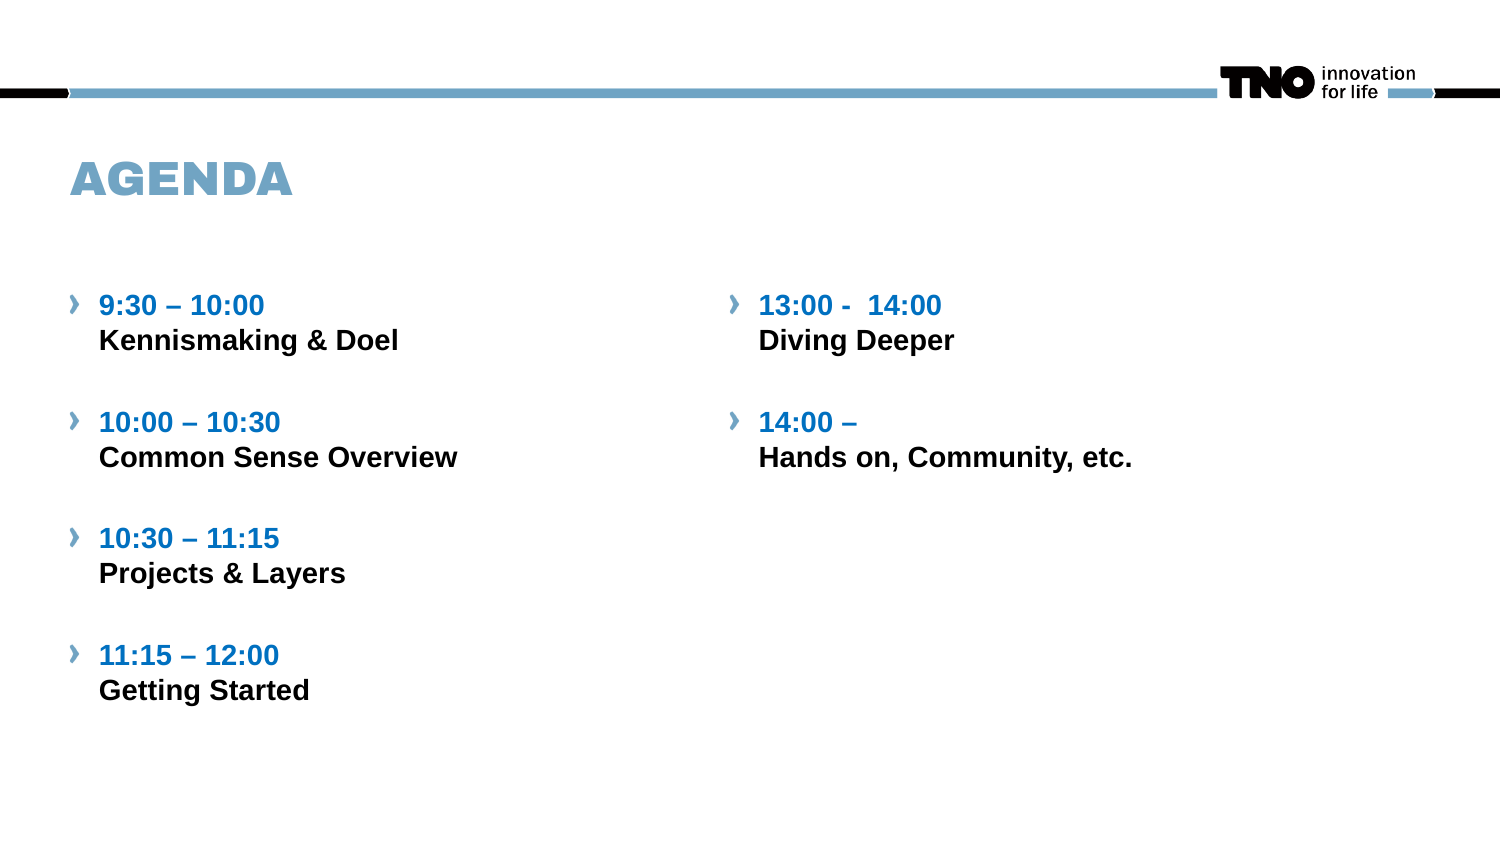

# agenda
9:30 – 10:00
Kennismaking & Doel

10:00 – 10:30
Common Sense Overview

10:30 – 11:15
Projects & Layers

11:15 – 12:00
Getting Started
13:00 -  14:00
Diving Deeper

14:00 –
Hands on, Community, etc.